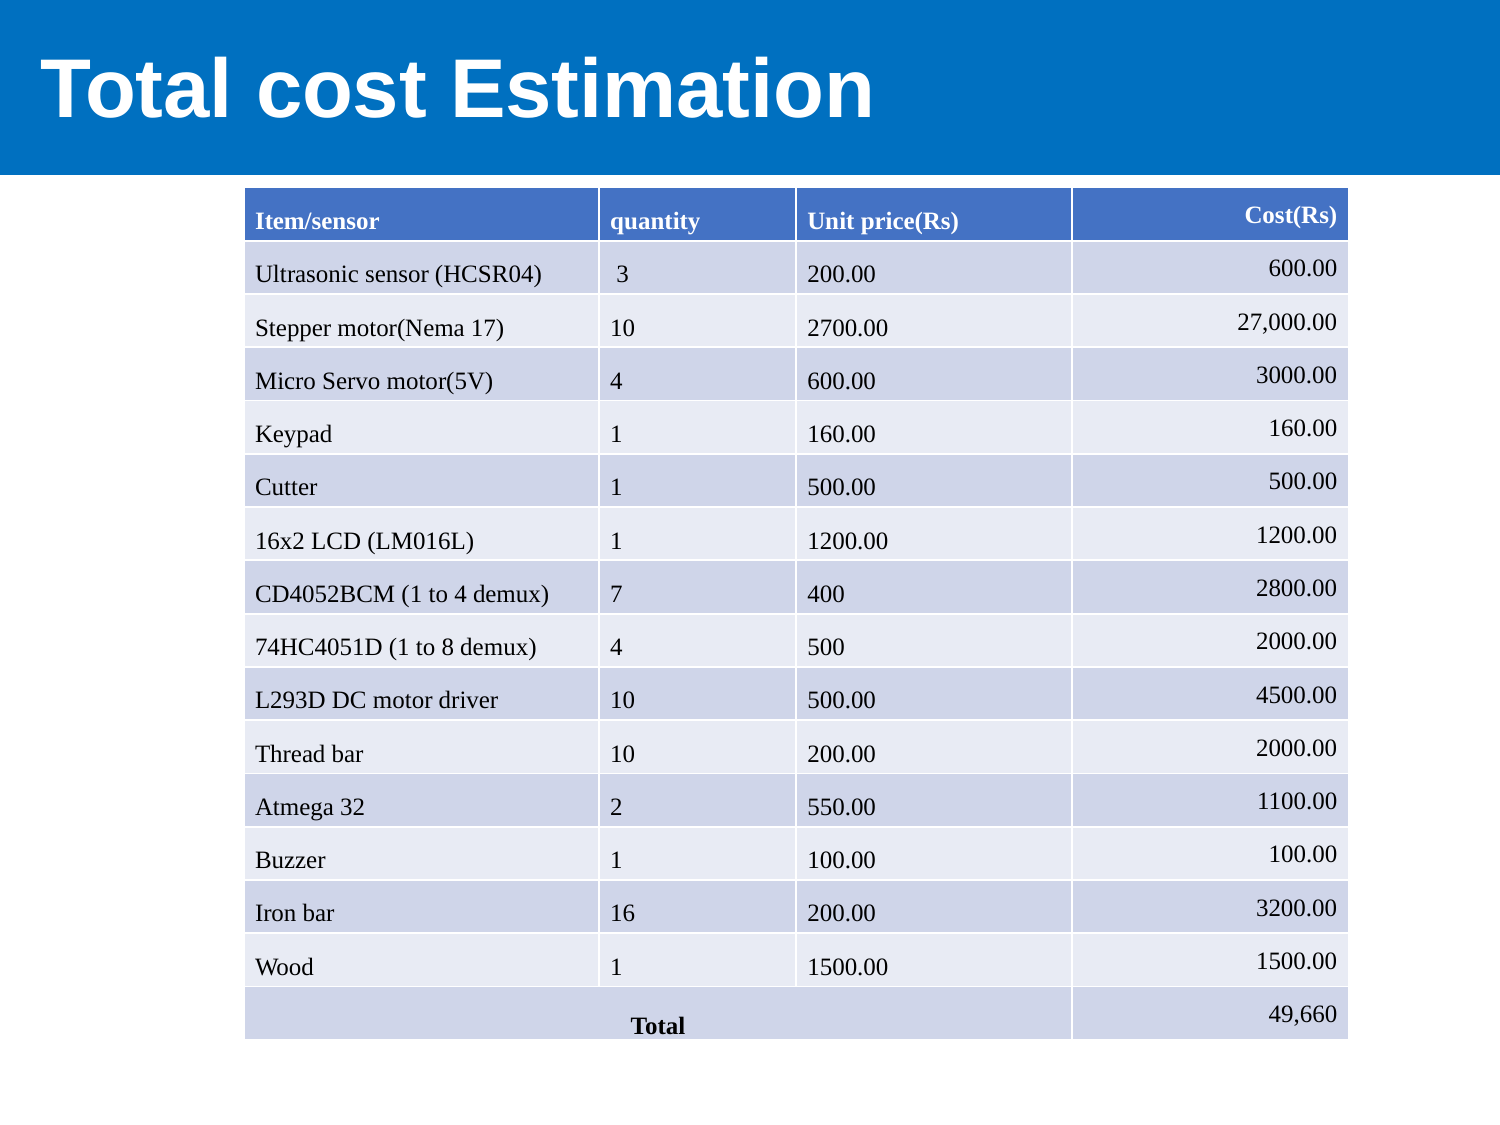

# Total cost Estimation
| Item/sensor | quantity | Unit price(Rs) | Cost(Rs) |
| --- | --- | --- | --- |
| Ultrasonic sensor (HCSR04) | 3 | 200.00 | 600.00 |
| Stepper motor(Nema 17) | 10 | 2700.00 | 27,000.00 |
| Micro Servo motor(5V) | 4 | 600.00 | 3000.00 |
| Keypad | 1 | 160.00 | 160.00 |
| Cutter | 1 | 500.00 | 500.00 |
| 16x2 LCD (LM016L) | 1 | 1200.00 | 1200.00 |
| CD4052BCM (1 to 4 demux) | 7 | 400 | 2800.00 |
| 74HC4051D (1 to 8 demux) | 4 | 500 | 2000.00 |
| L293D DC motor driver | 10 | 500.00 | 4500.00 |
| Thread bar | 10 | 200.00 | 2000.00 |
| Atmega 32 | 2 | 550.00 | 1100.00 |
| Buzzer | 1 | 100.00 | 100.00 |
| Iron bar | 16 | 200.00 | 3200.00 |
| Wood | 1 | 1500.00 | 1500.00 |
| Total |  |  | 49,660 |